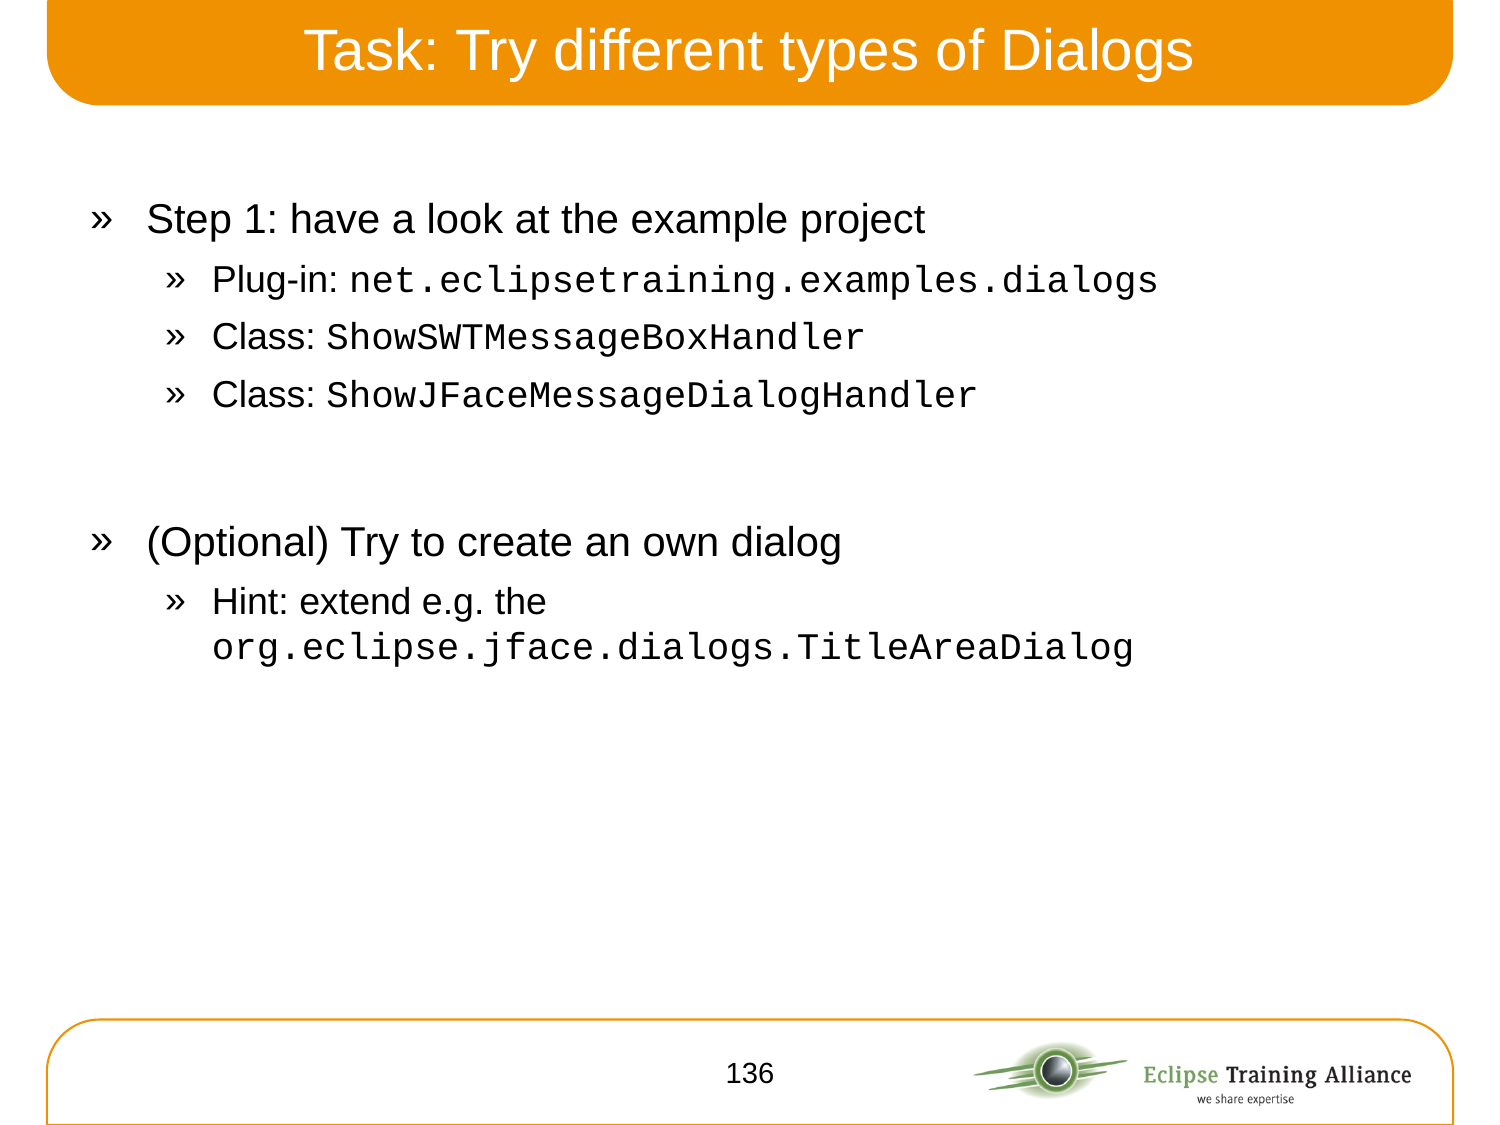

# Task: Try different types of Dialogs
Step 1: have a look at the example project
Plug-in: net.eclipsetraining.examples.dialogs
Class: ShowSWTMessageBoxHandler
Class: ShowJFaceMessageDialogHandler

(Optional) Try to create an own dialog
Hint: extend e.g. the org.eclipse.jface.dialogs.TitleAreaDialog